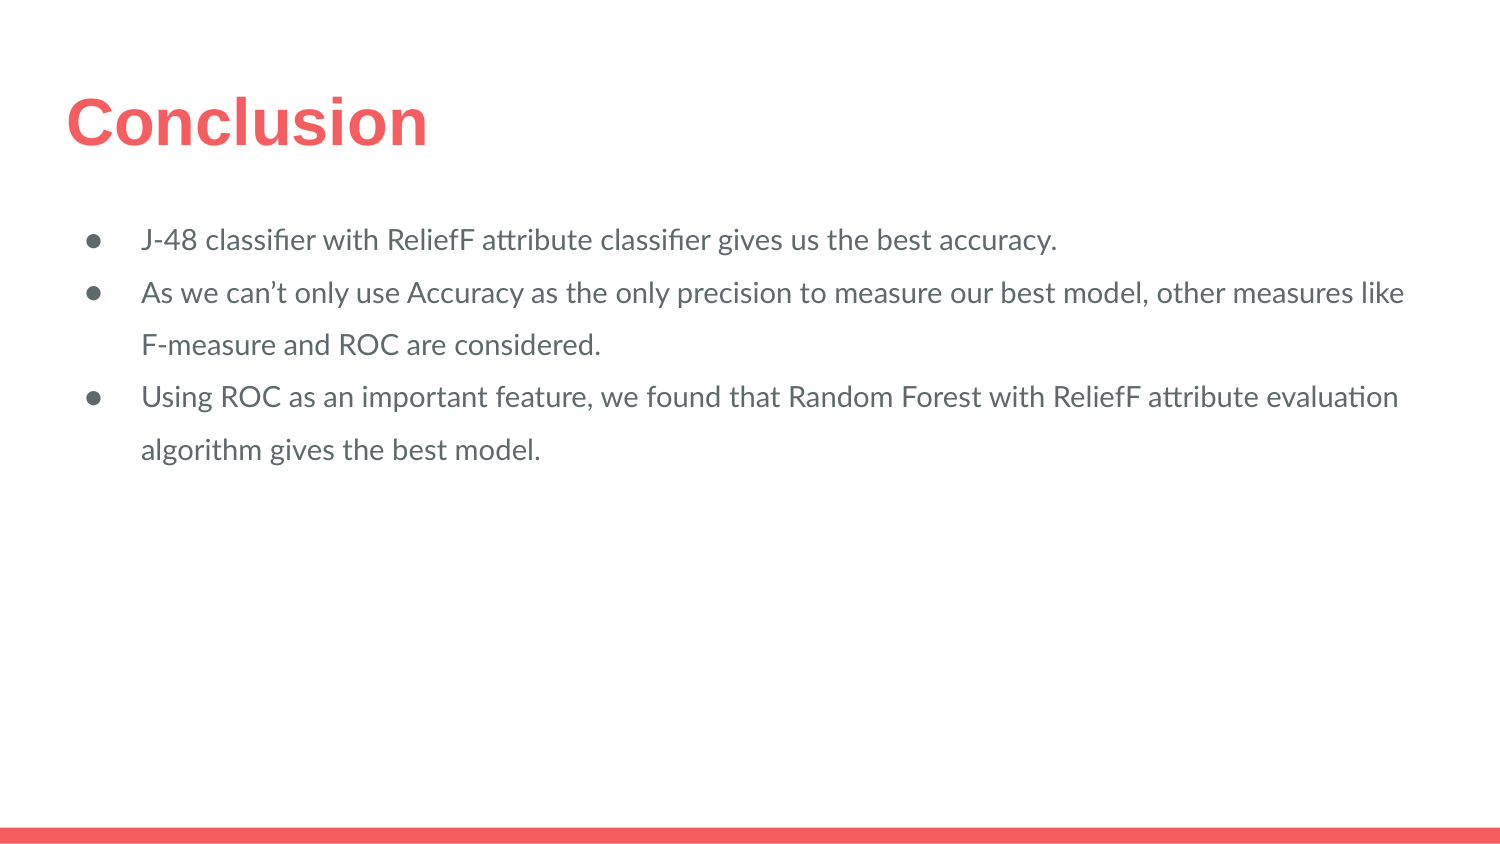

# Conclusion
J-48 classifier with ReliefF attribute classifier gives us the best accuracy.
As we can’t only use Accuracy as the only precision to measure our best model, other measures like F-measure and ROC are considered.
Using ROC as an important feature, we found that Random Forest with ReliefF attribute evaluation algorithm gives the best model.